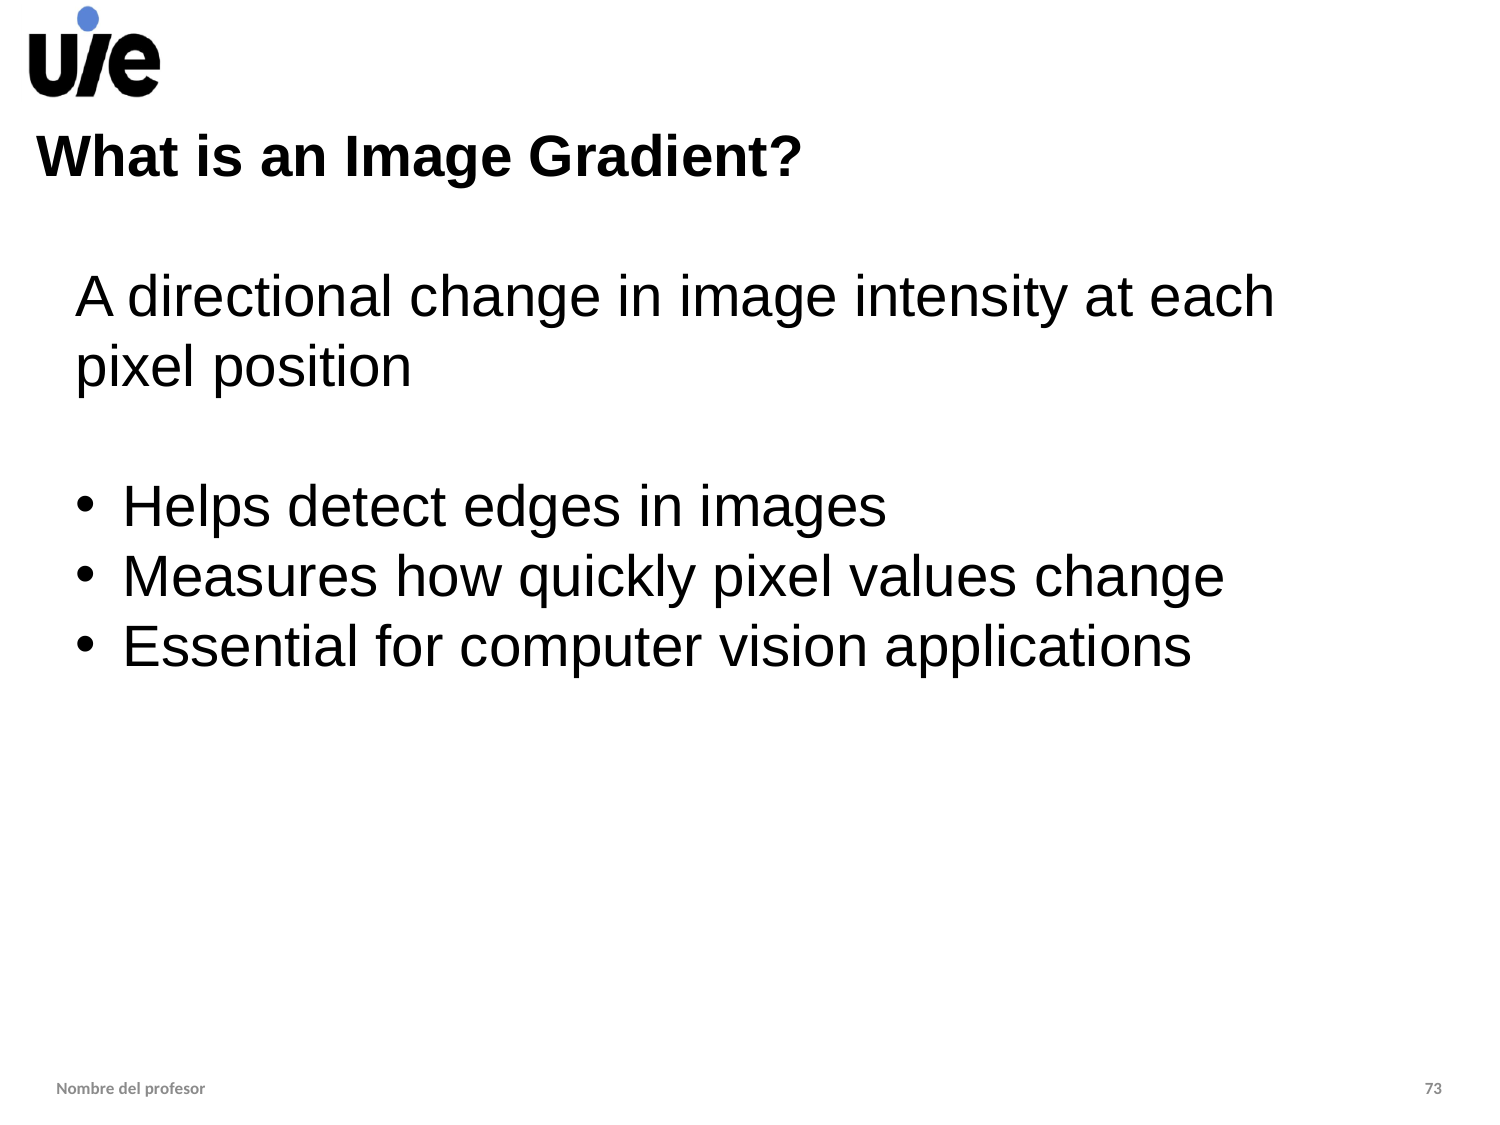

# What is an Image Gradient?
A directional change in image intensity at each pixel position

Helps detect edges in images
Measures how quickly pixel values change
Essential for computer vision applications
Nombre del profesor
73